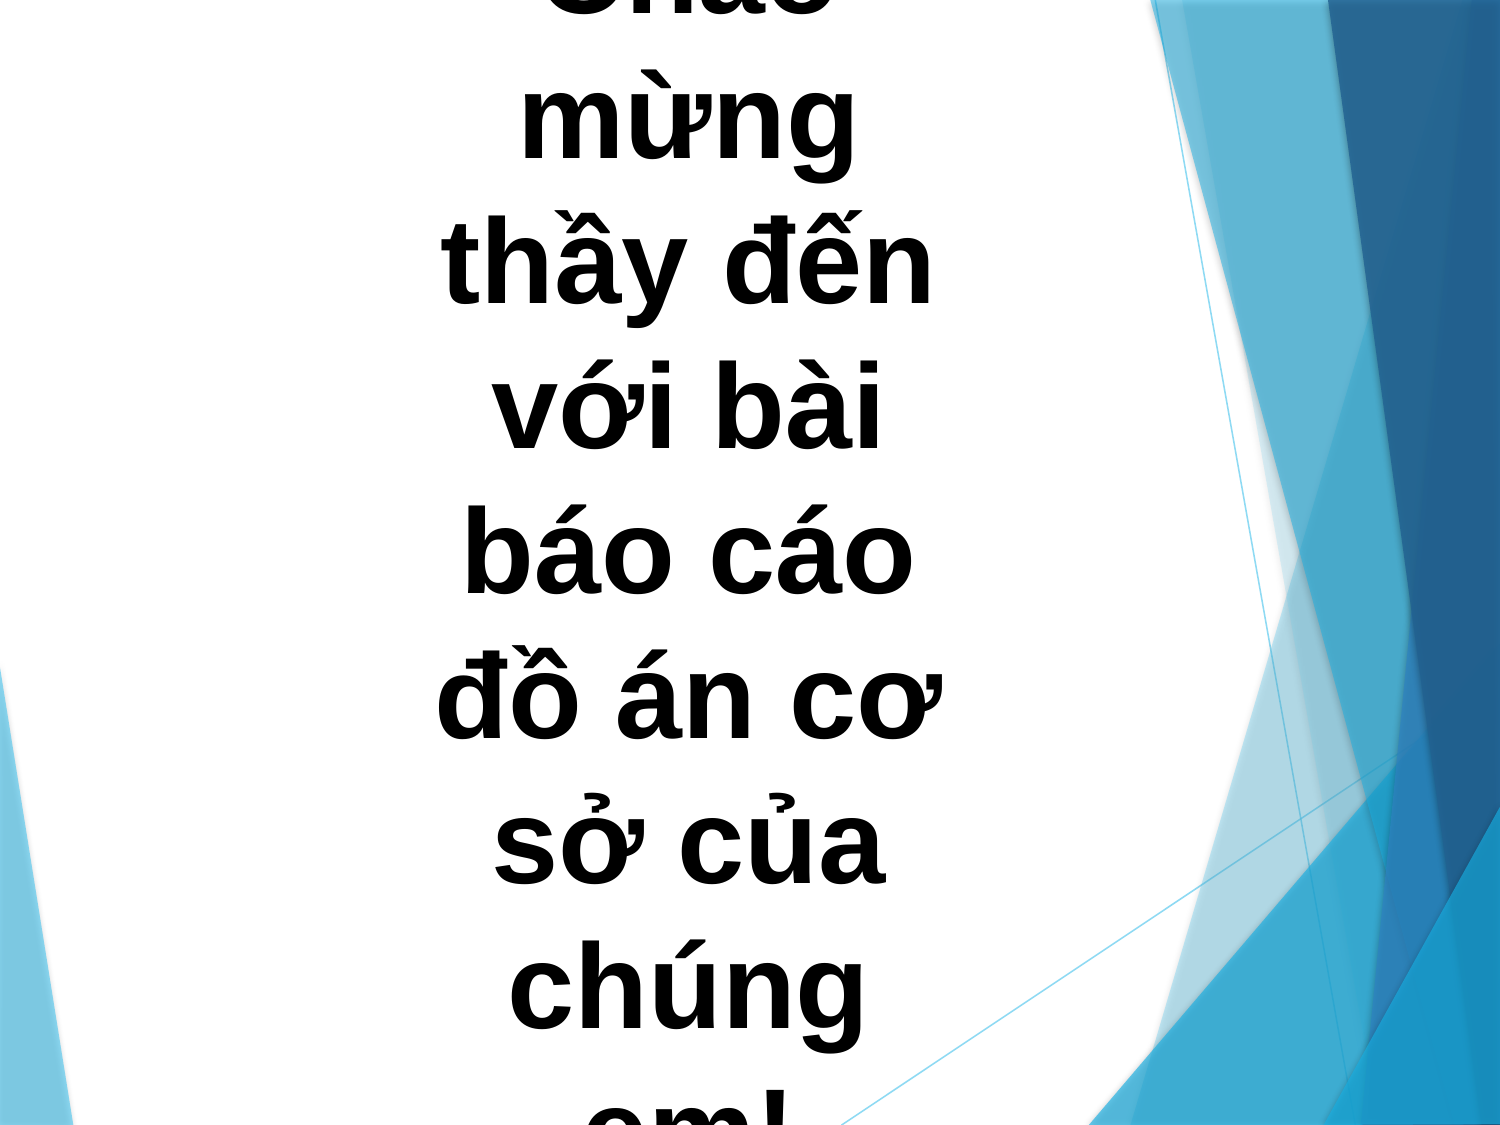

# Chào mừng thầy đến với bài báo cáo đồ án cơ sở của chúng em!